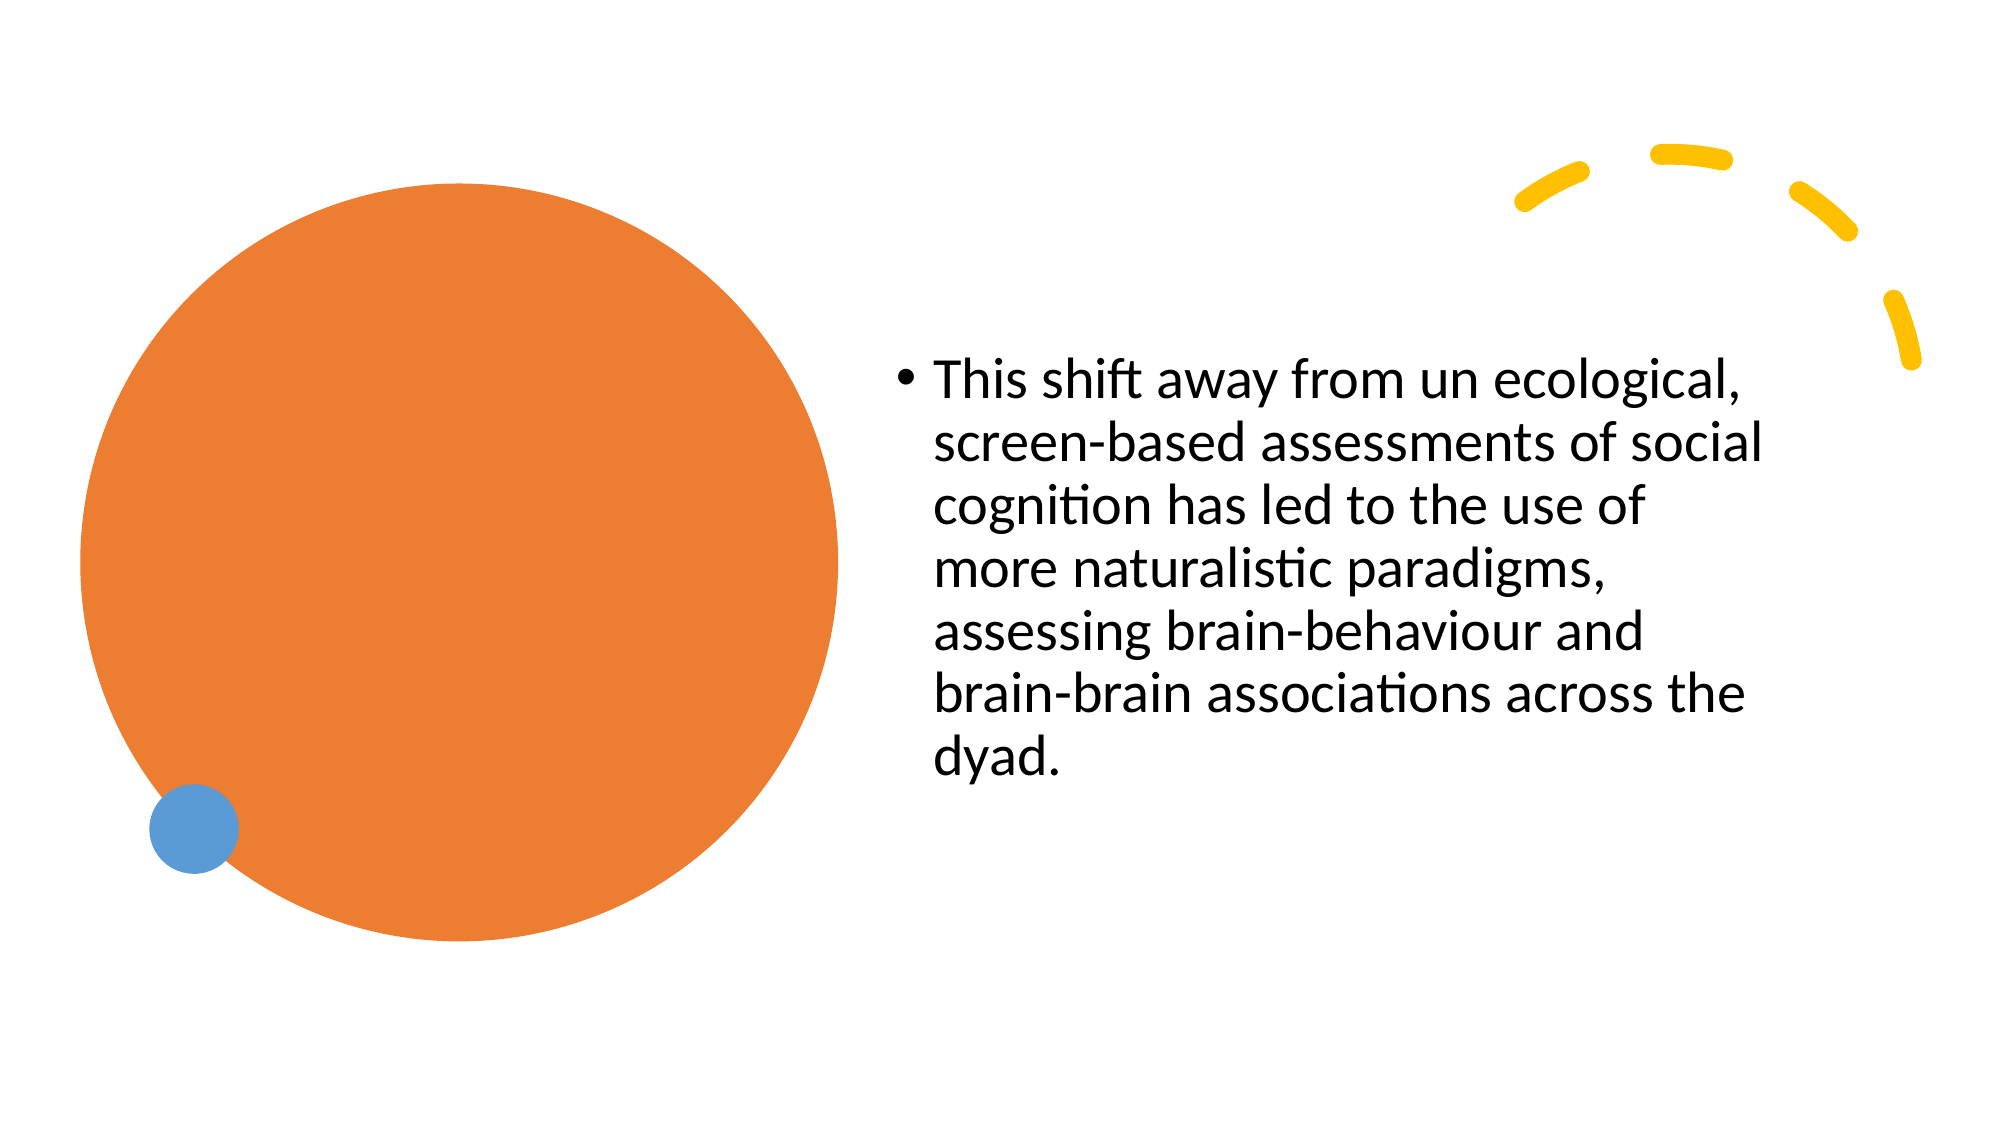

This shift away from un ecological, screen-based assessments of social cognition has led to the use of more naturalistic paradigms, assessing brain-behaviour and brain-brain associations across the dyad.